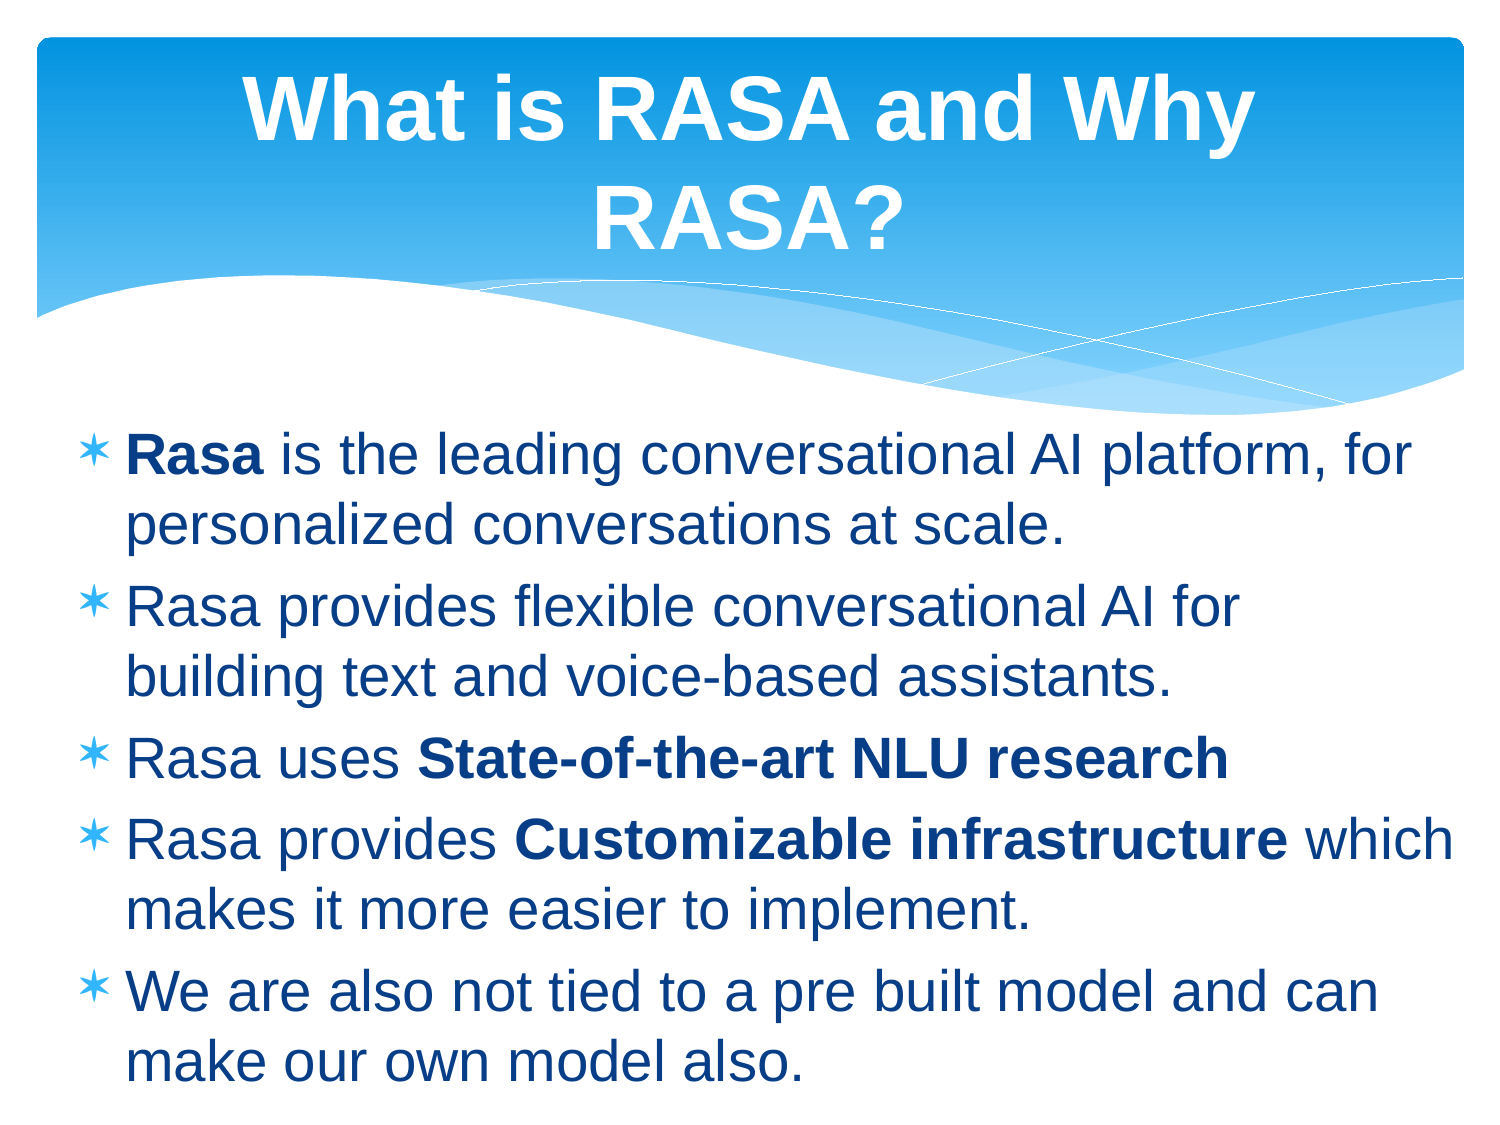

# What is RASA and Why RASA?
Rasa is the leading conversational AI platform, for personalized conversations at scale.
Rasa provides flexible conversational AI for building text and voice-based assistants.
Rasa uses State-of-the-art NLU research
Rasa provides Customizable infrastructure which makes it more easier to implement.
We are also not tied to a pre built model and can make our own model also.